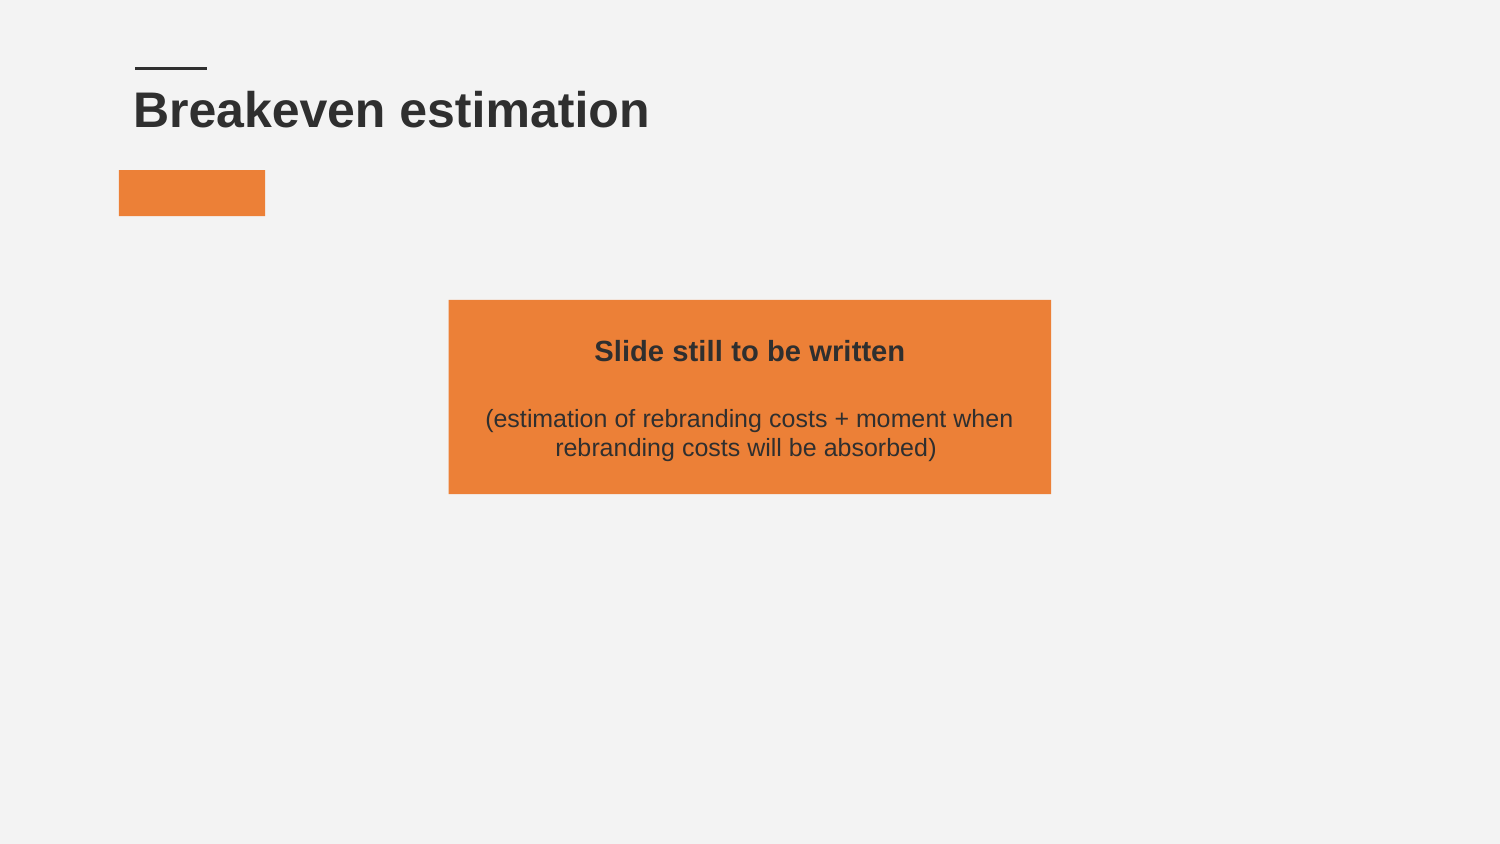

# Breakeven estimation
Slide still to be written

(estimation of rebranding costs + moment when rebranding costs will be absorbed)